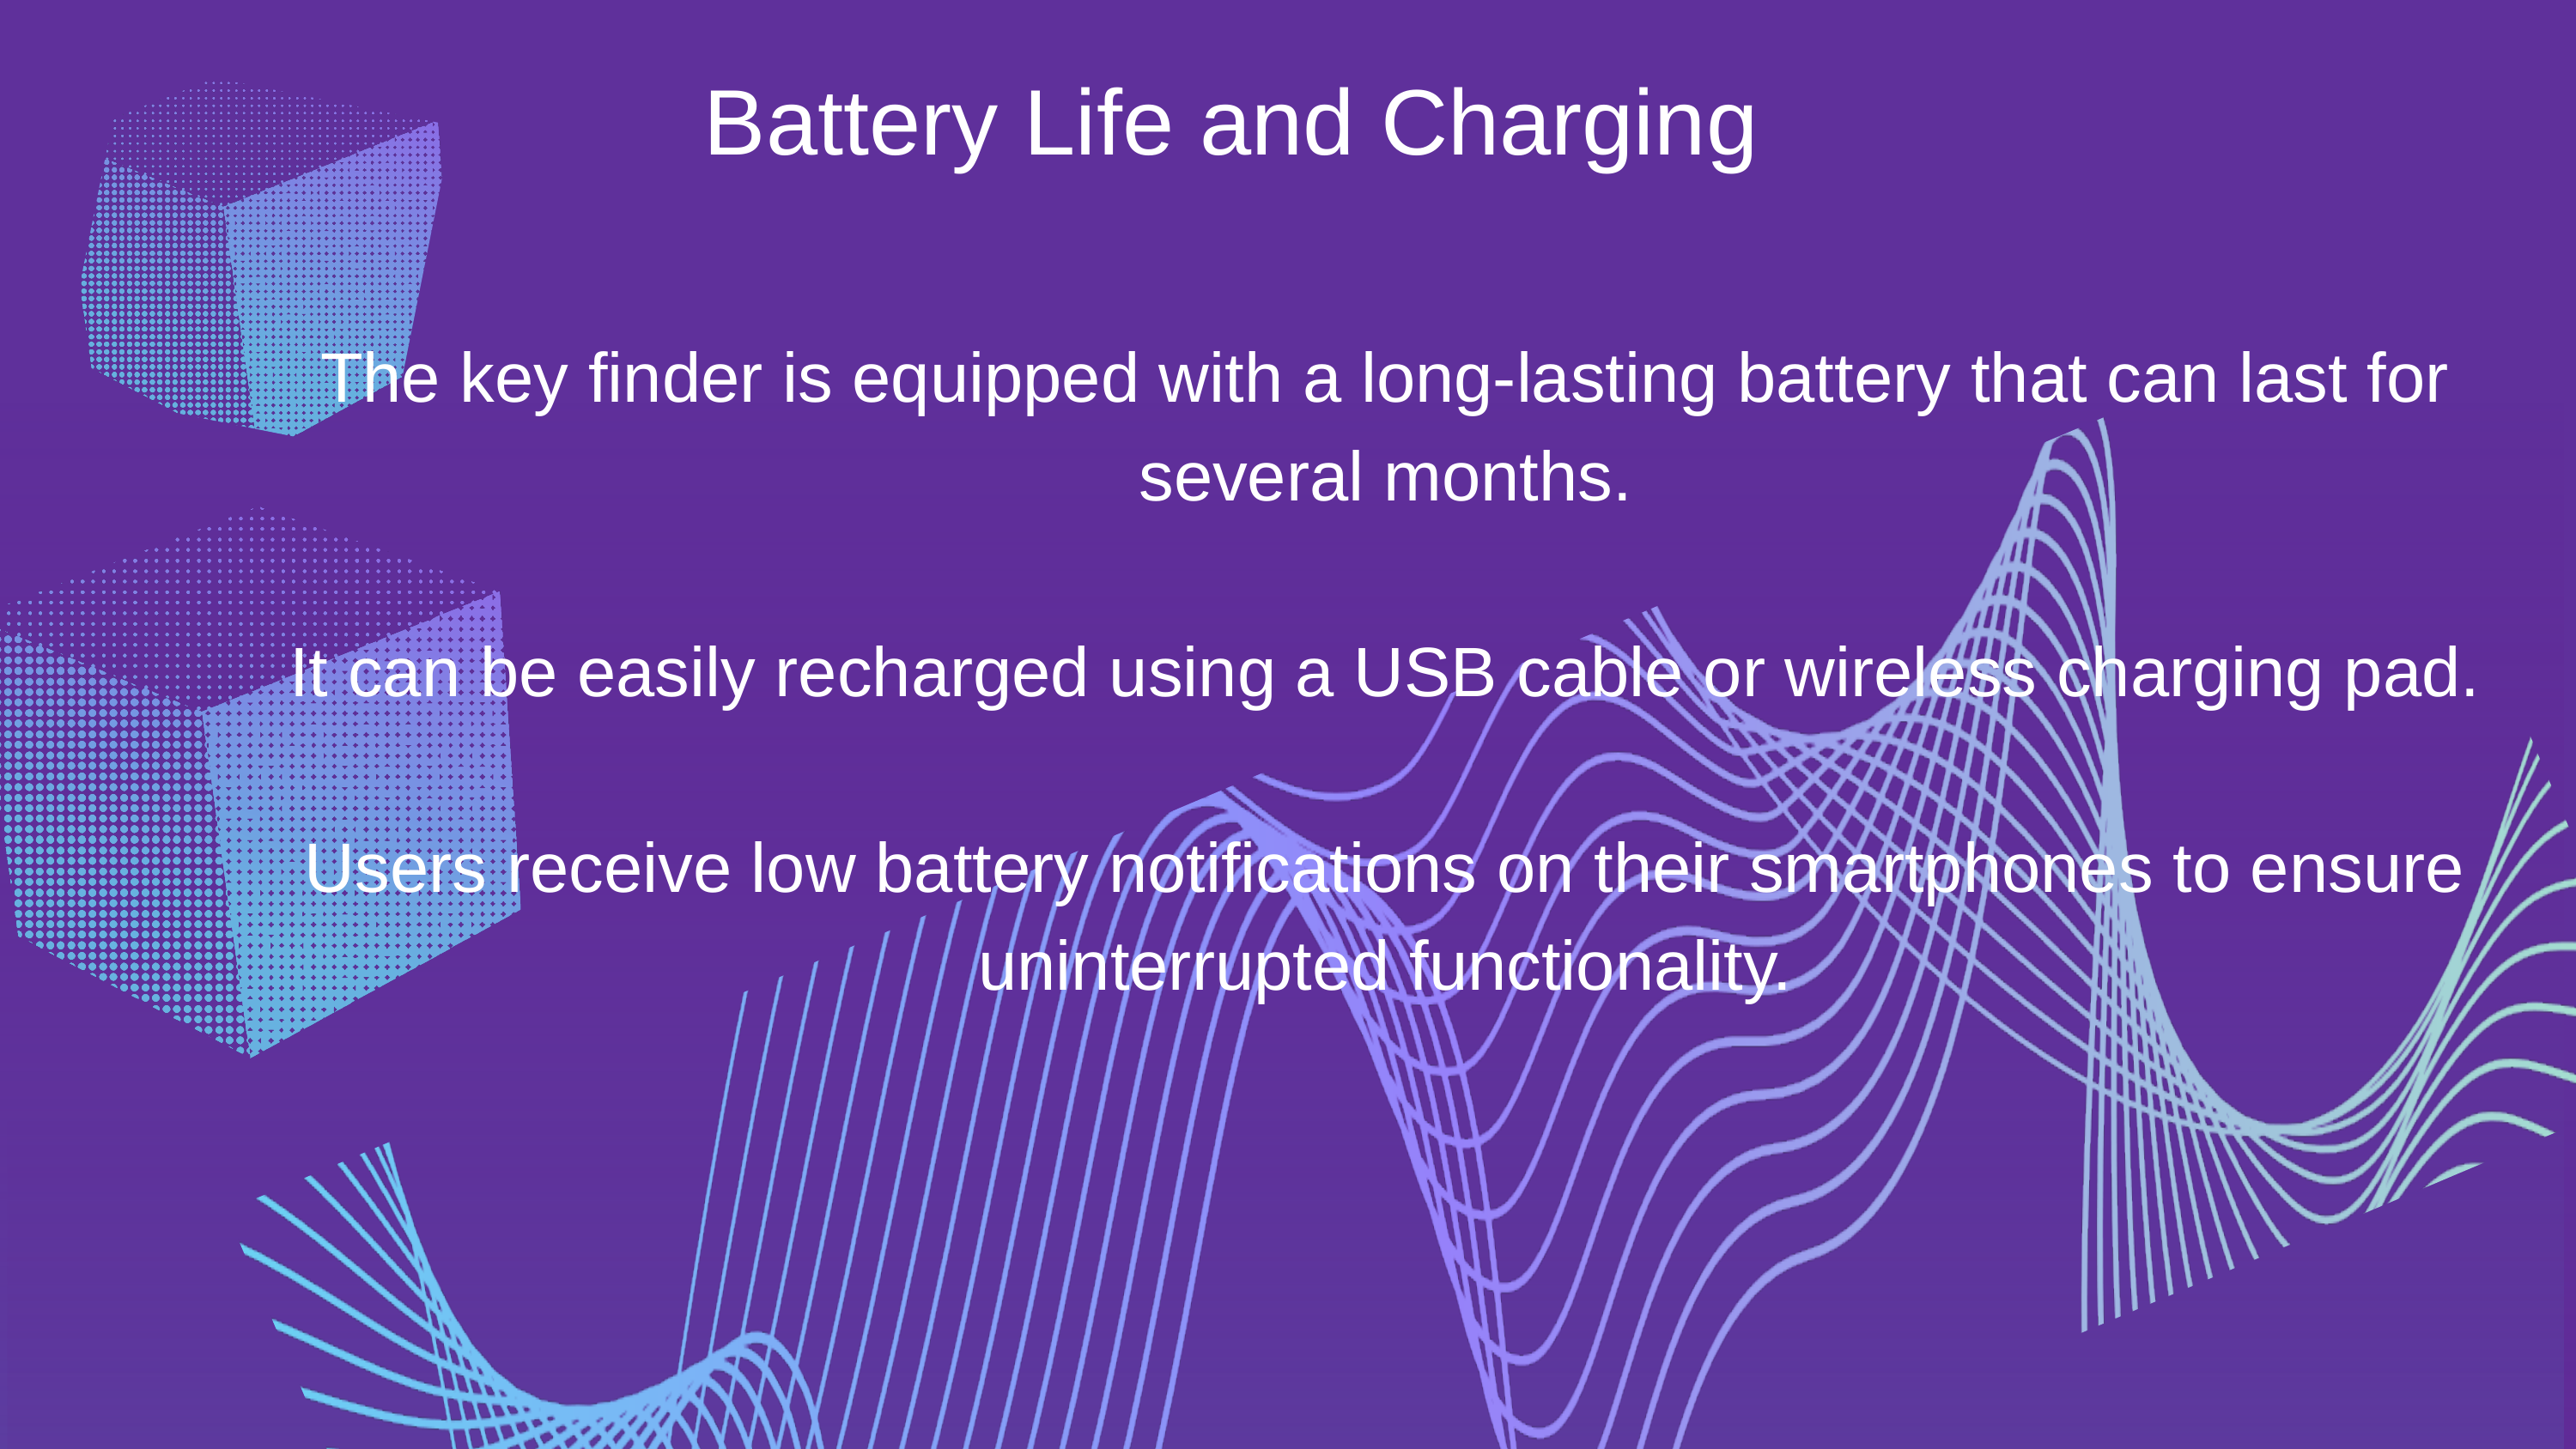

Battery Life and Charging

The key finder is equipped with a long-lasting battery that can last for several months.

It can be easily recharged using a USB cable or wireless charging pad.

Users receive low battery notifications on their smartphones to ensure uninterrupted functionality.